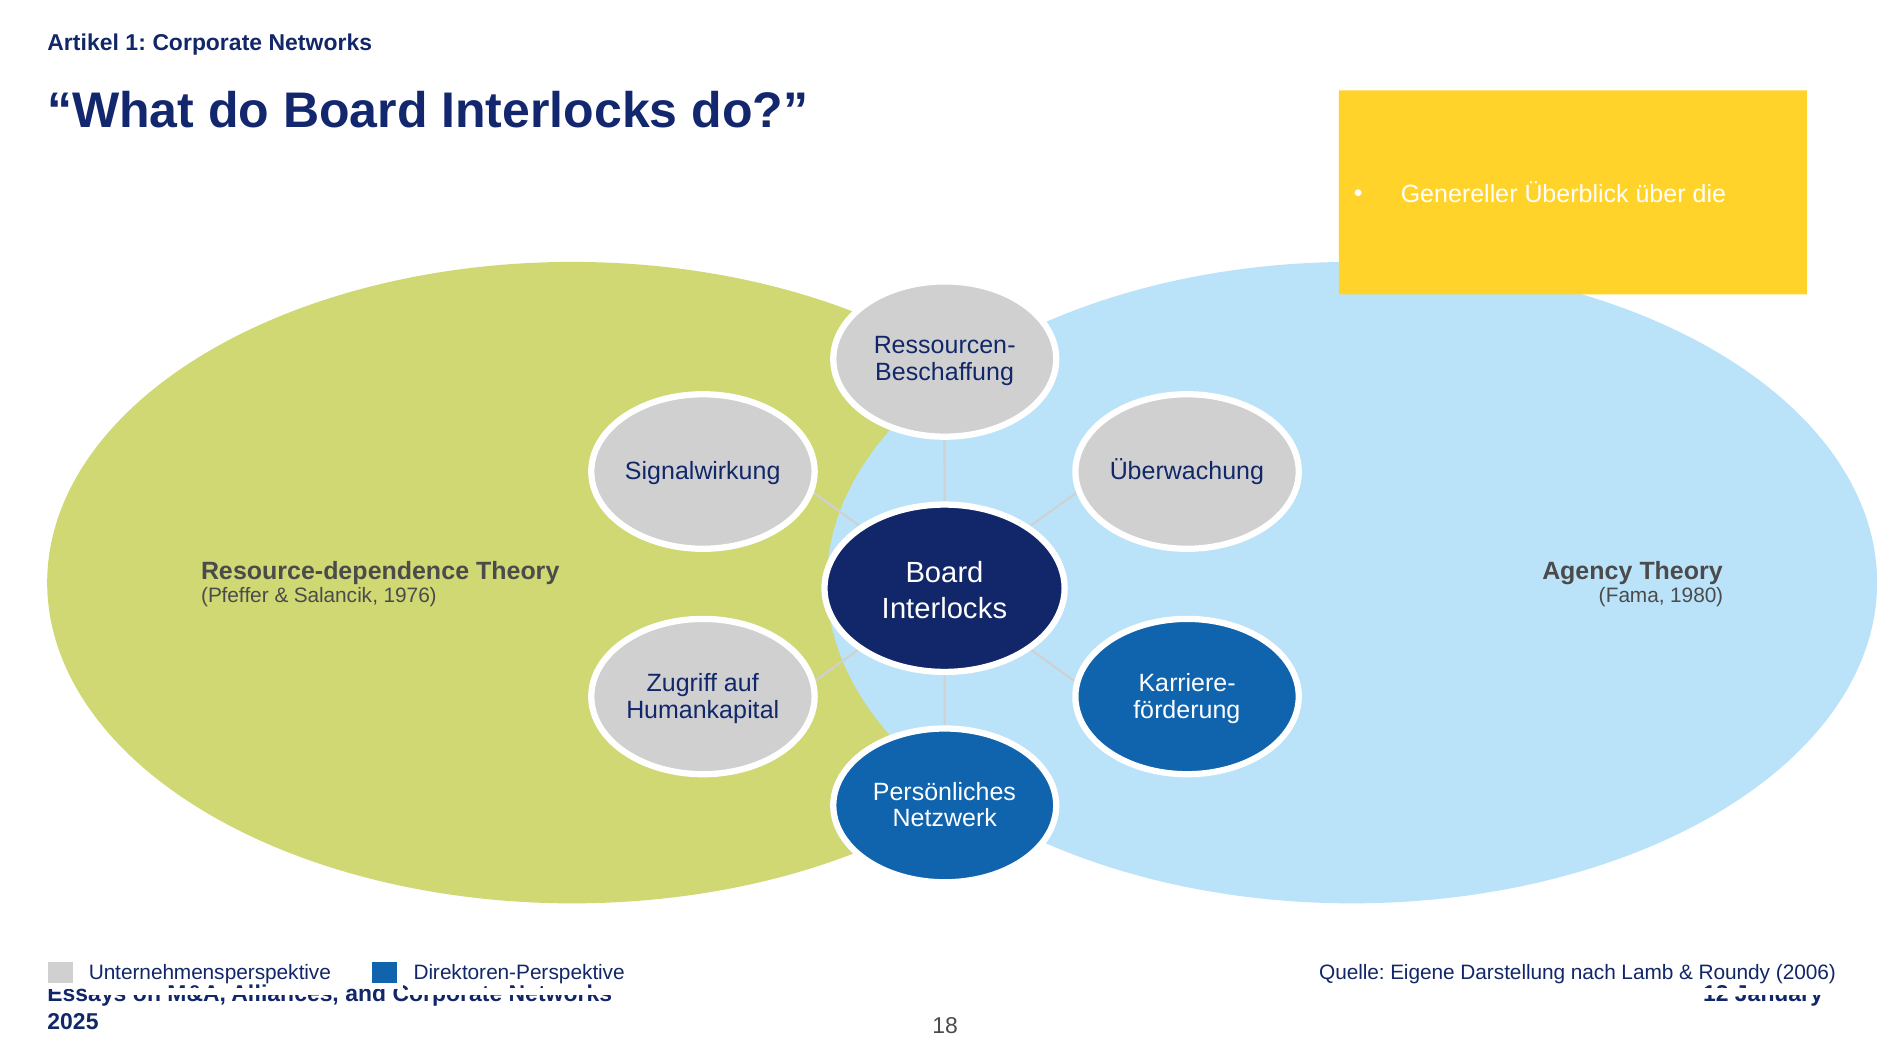

Artikel 1: Corporate Networks
“What do Board Interlocks do?”
Genereller Überblick über die
Resource-dependence Theory
(Pfeffer & Salancik, 1976)
Agency Theory
(Fama, 1980)
Ressourcen-
Beschaffung
Signalwirkung
Überwachung

Board Interlocks
Zugriff auf Humankapital
Karriere-förderung
Persönliches
Netzwerk
Unternehmensperspektive
Direktoren-Perspektive
Quelle: Eigene Darstellung nach Lamb & Roundy (2006)